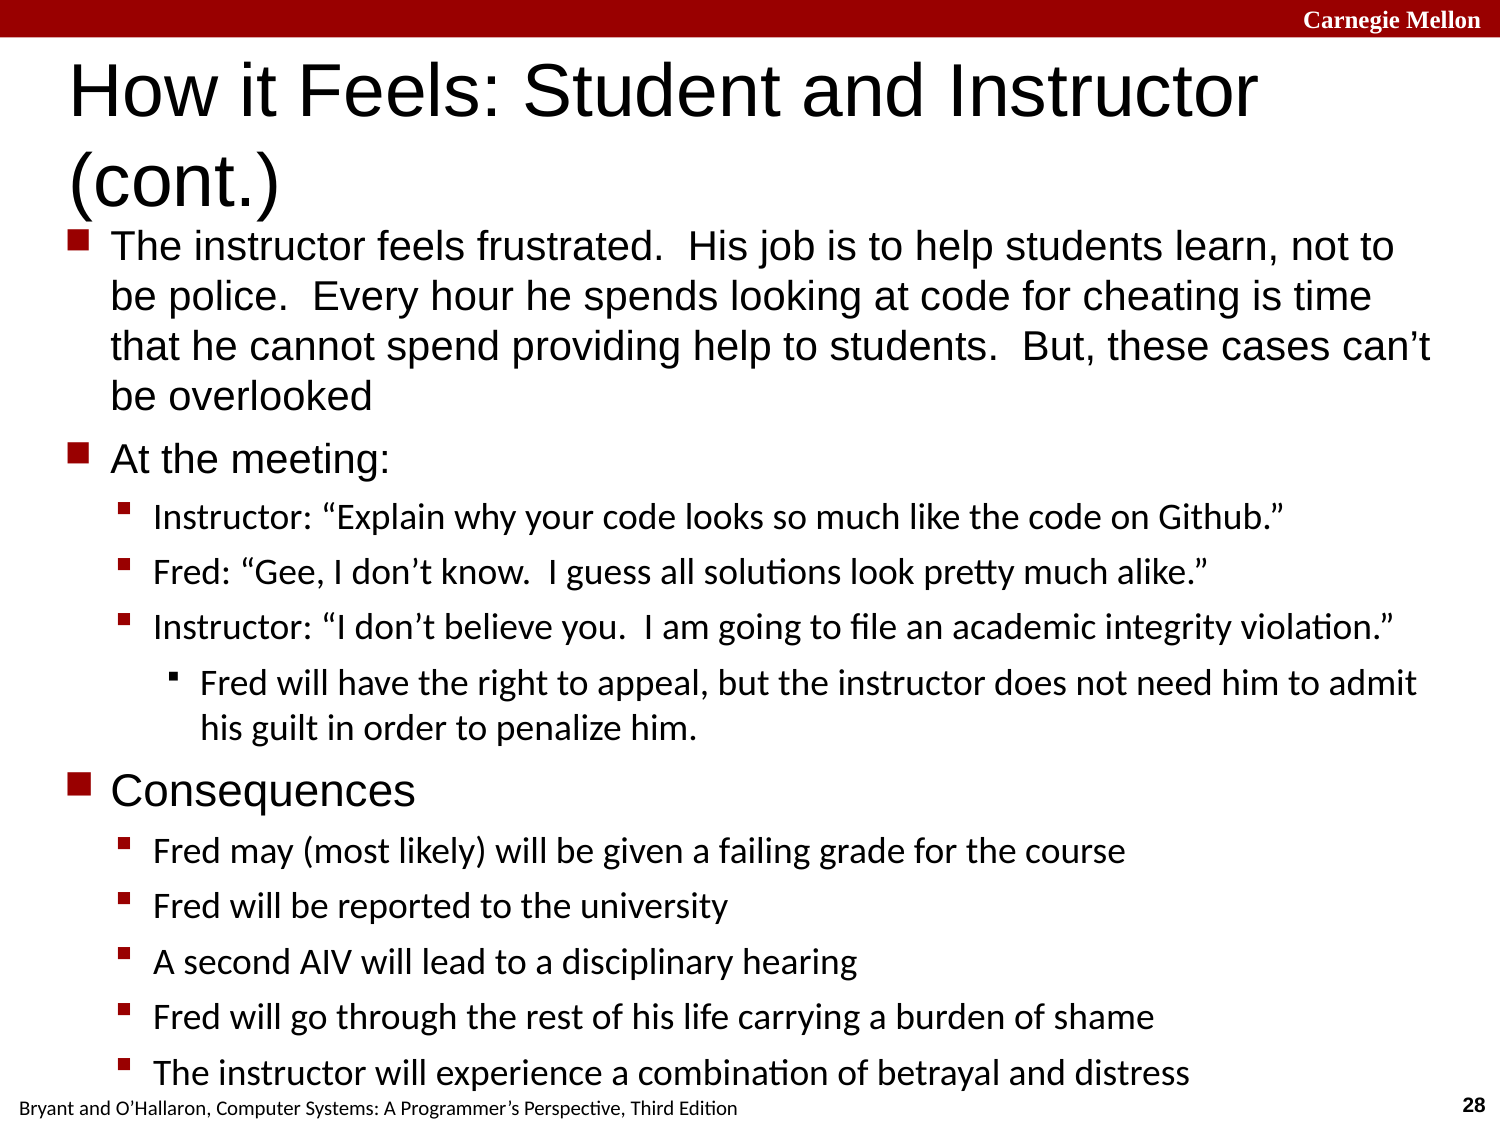

# How it Feels: Student and Instructor (cont.)
The instructor feels frustrated.  His job is to help students learn, not to be police.  Every hour he spends looking at code for cheating is time that he cannot spend providing help to students.  But, these cases can’t be overlooked
At the meeting:
Instructor: “Explain why your code looks so much like the code on Github.”
Fred: “Gee, I don’t know.  I guess all solutions look pretty much alike.”
Instructor: “I don’t believe you.  I am going to file an academic integrity violation.”
Fred will have the right to appeal, but the instructor does not need him to admit his guilt in order to penalize him.
Consequences
Fred may (most likely) will be given a failing grade for the course
Fred will be reported to the university
A second AIV will lead to a disciplinary hearing
Fred will go through the rest of his life carrying a burden of shame
The instructor will experience a combination of betrayal and distress